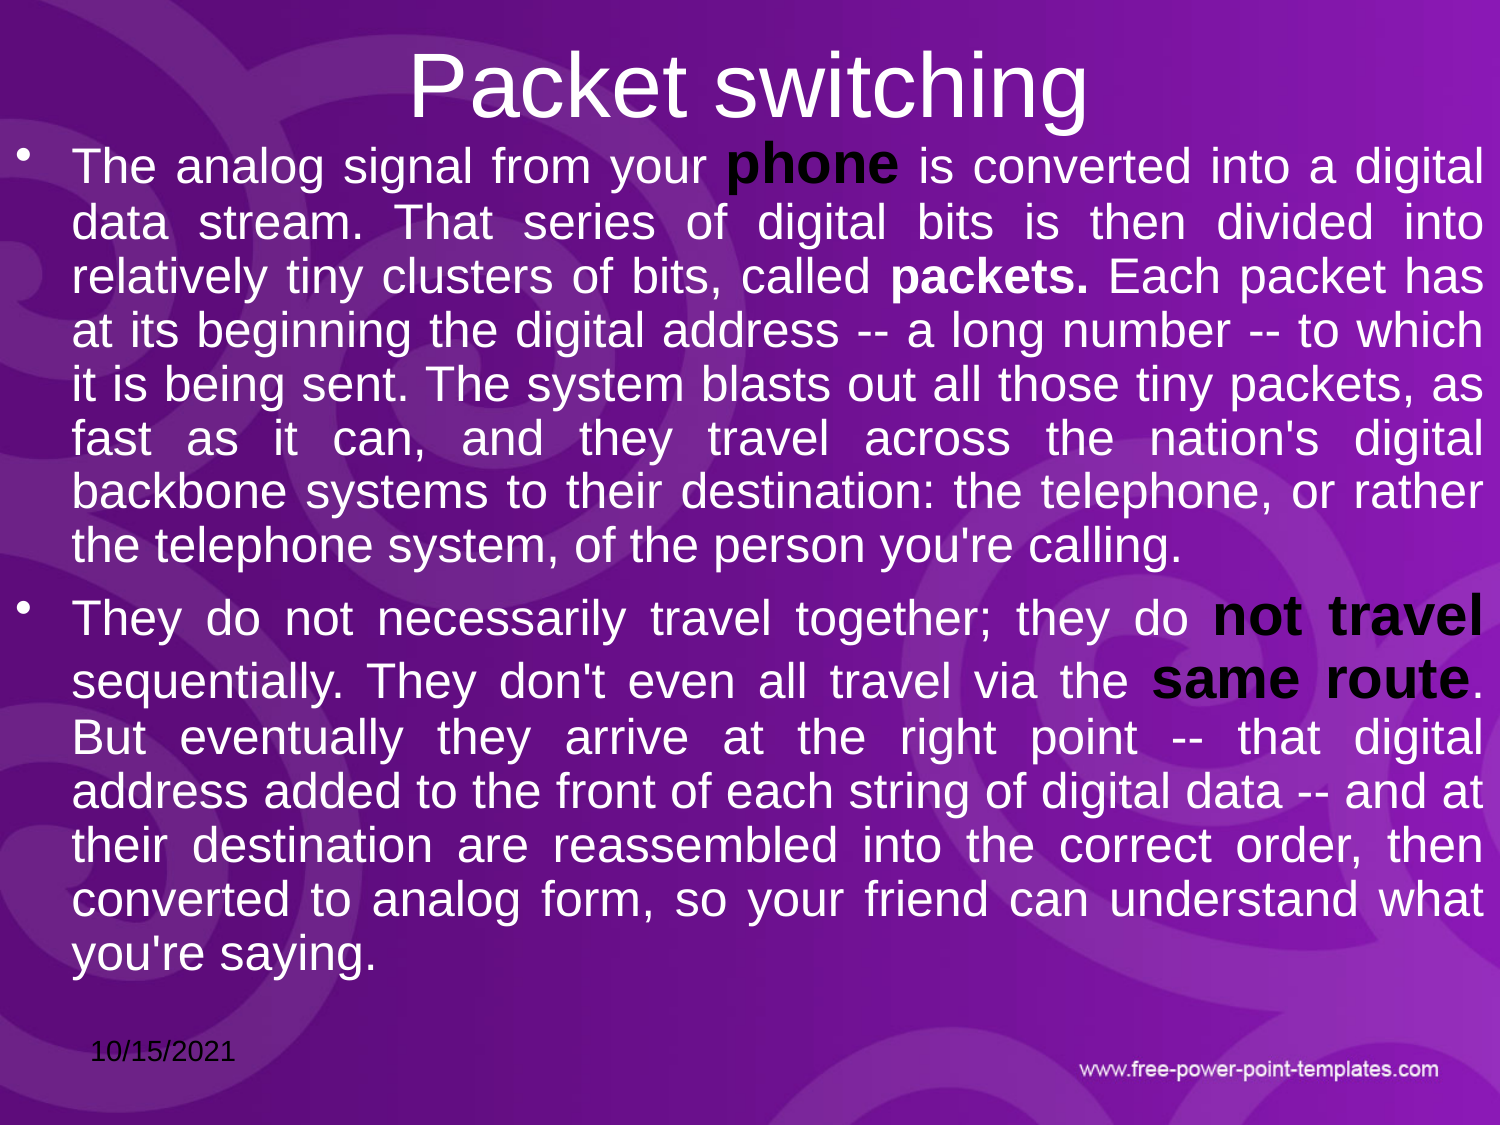

# Packet switching
The analog signal from your phone is converted into a digital data stream. That series of digital bits is then divided into relatively tiny clusters of bits, called packets. Each packet has at its beginning the digital address -- a long number -- to which it is being sent. The system blasts out all those tiny packets, as fast as it can, and they travel across the nation's digital backbone systems to their destination: the telephone, or rather the telephone system, of the person you're calling.
They do not necessarily travel together; they do not travel sequentially. They don't even all travel via the same route. But eventually they arrive at the right point -- that digital address added to the front of each string of digital data -- and at their destination are reassembled into the correct order, then converted to analog form, so your friend can understand what you're saying.

10/15/2021